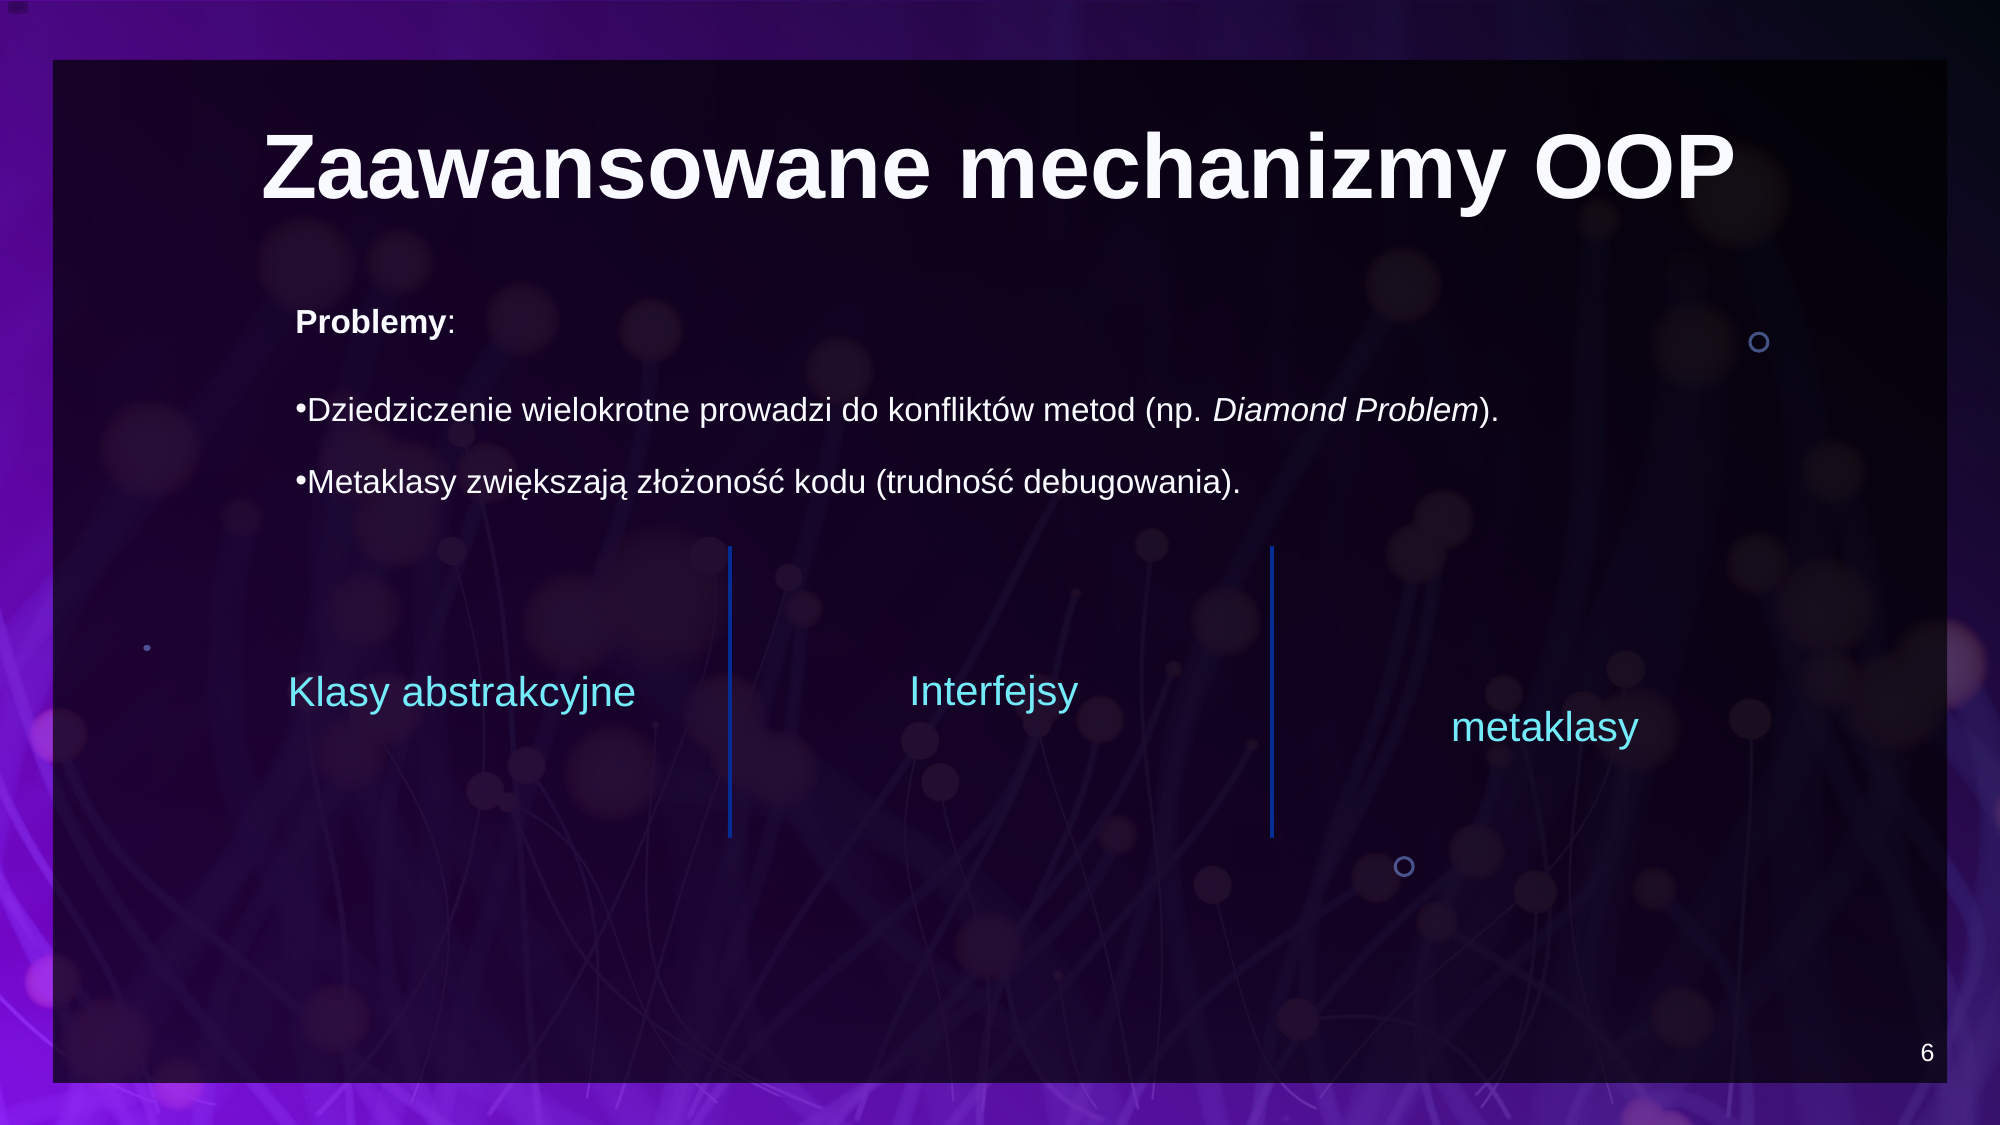

# Zaawansowane mechanizmy OOP
Problemy:
Dziedziczenie wielokrotne prowadzi do konfliktów metod (np. Diamond Problem).
Metaklasy zwiększają złożoność kodu (trudność debugowania).

Interfejsy
Klasy abstrakcyjne

metaklasy
6